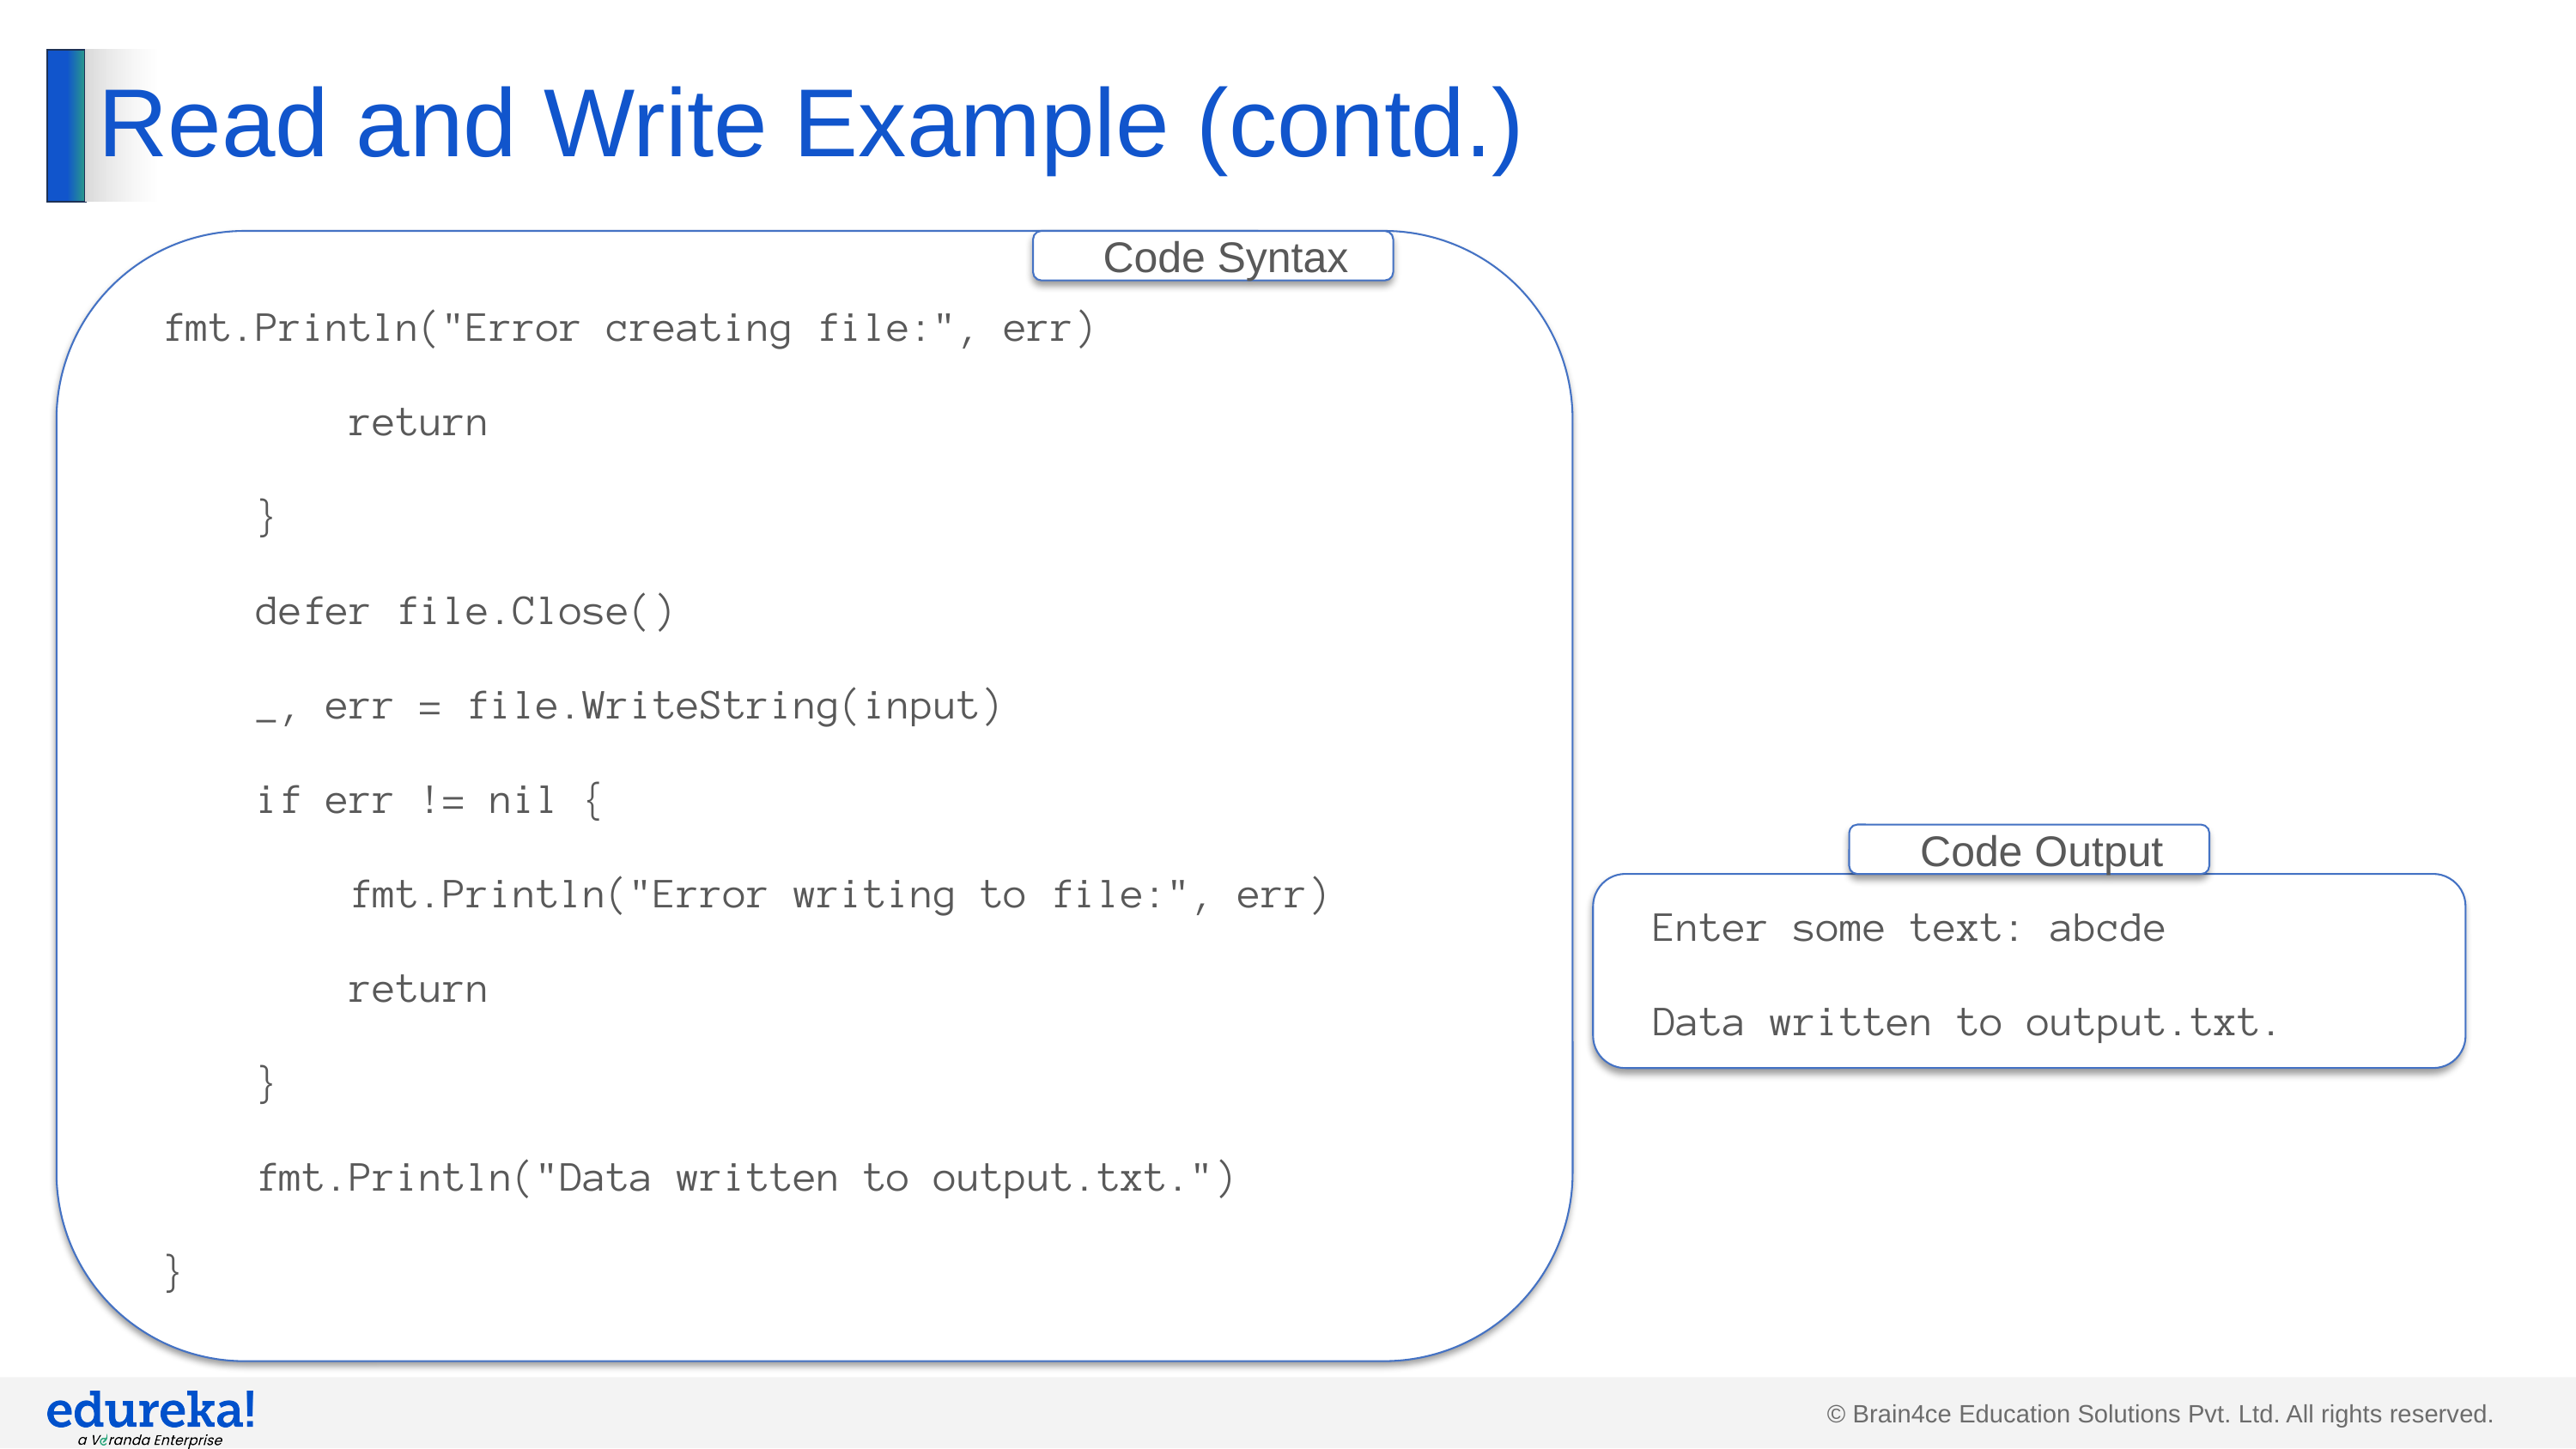

# Read and Write Example (contd.)
fmt.Println("Error creating file:", err)
        return
    }
    defer file.Close()
    _, err = file.WriteString(input)
    if err != nil {
        fmt.Println("Error writing to file:", err)
        return
    }
    fmt.Println("Data written to output.txt.")
}
Code Syntax
Code Output
Enter some text: abcde
Data written to output.txt.